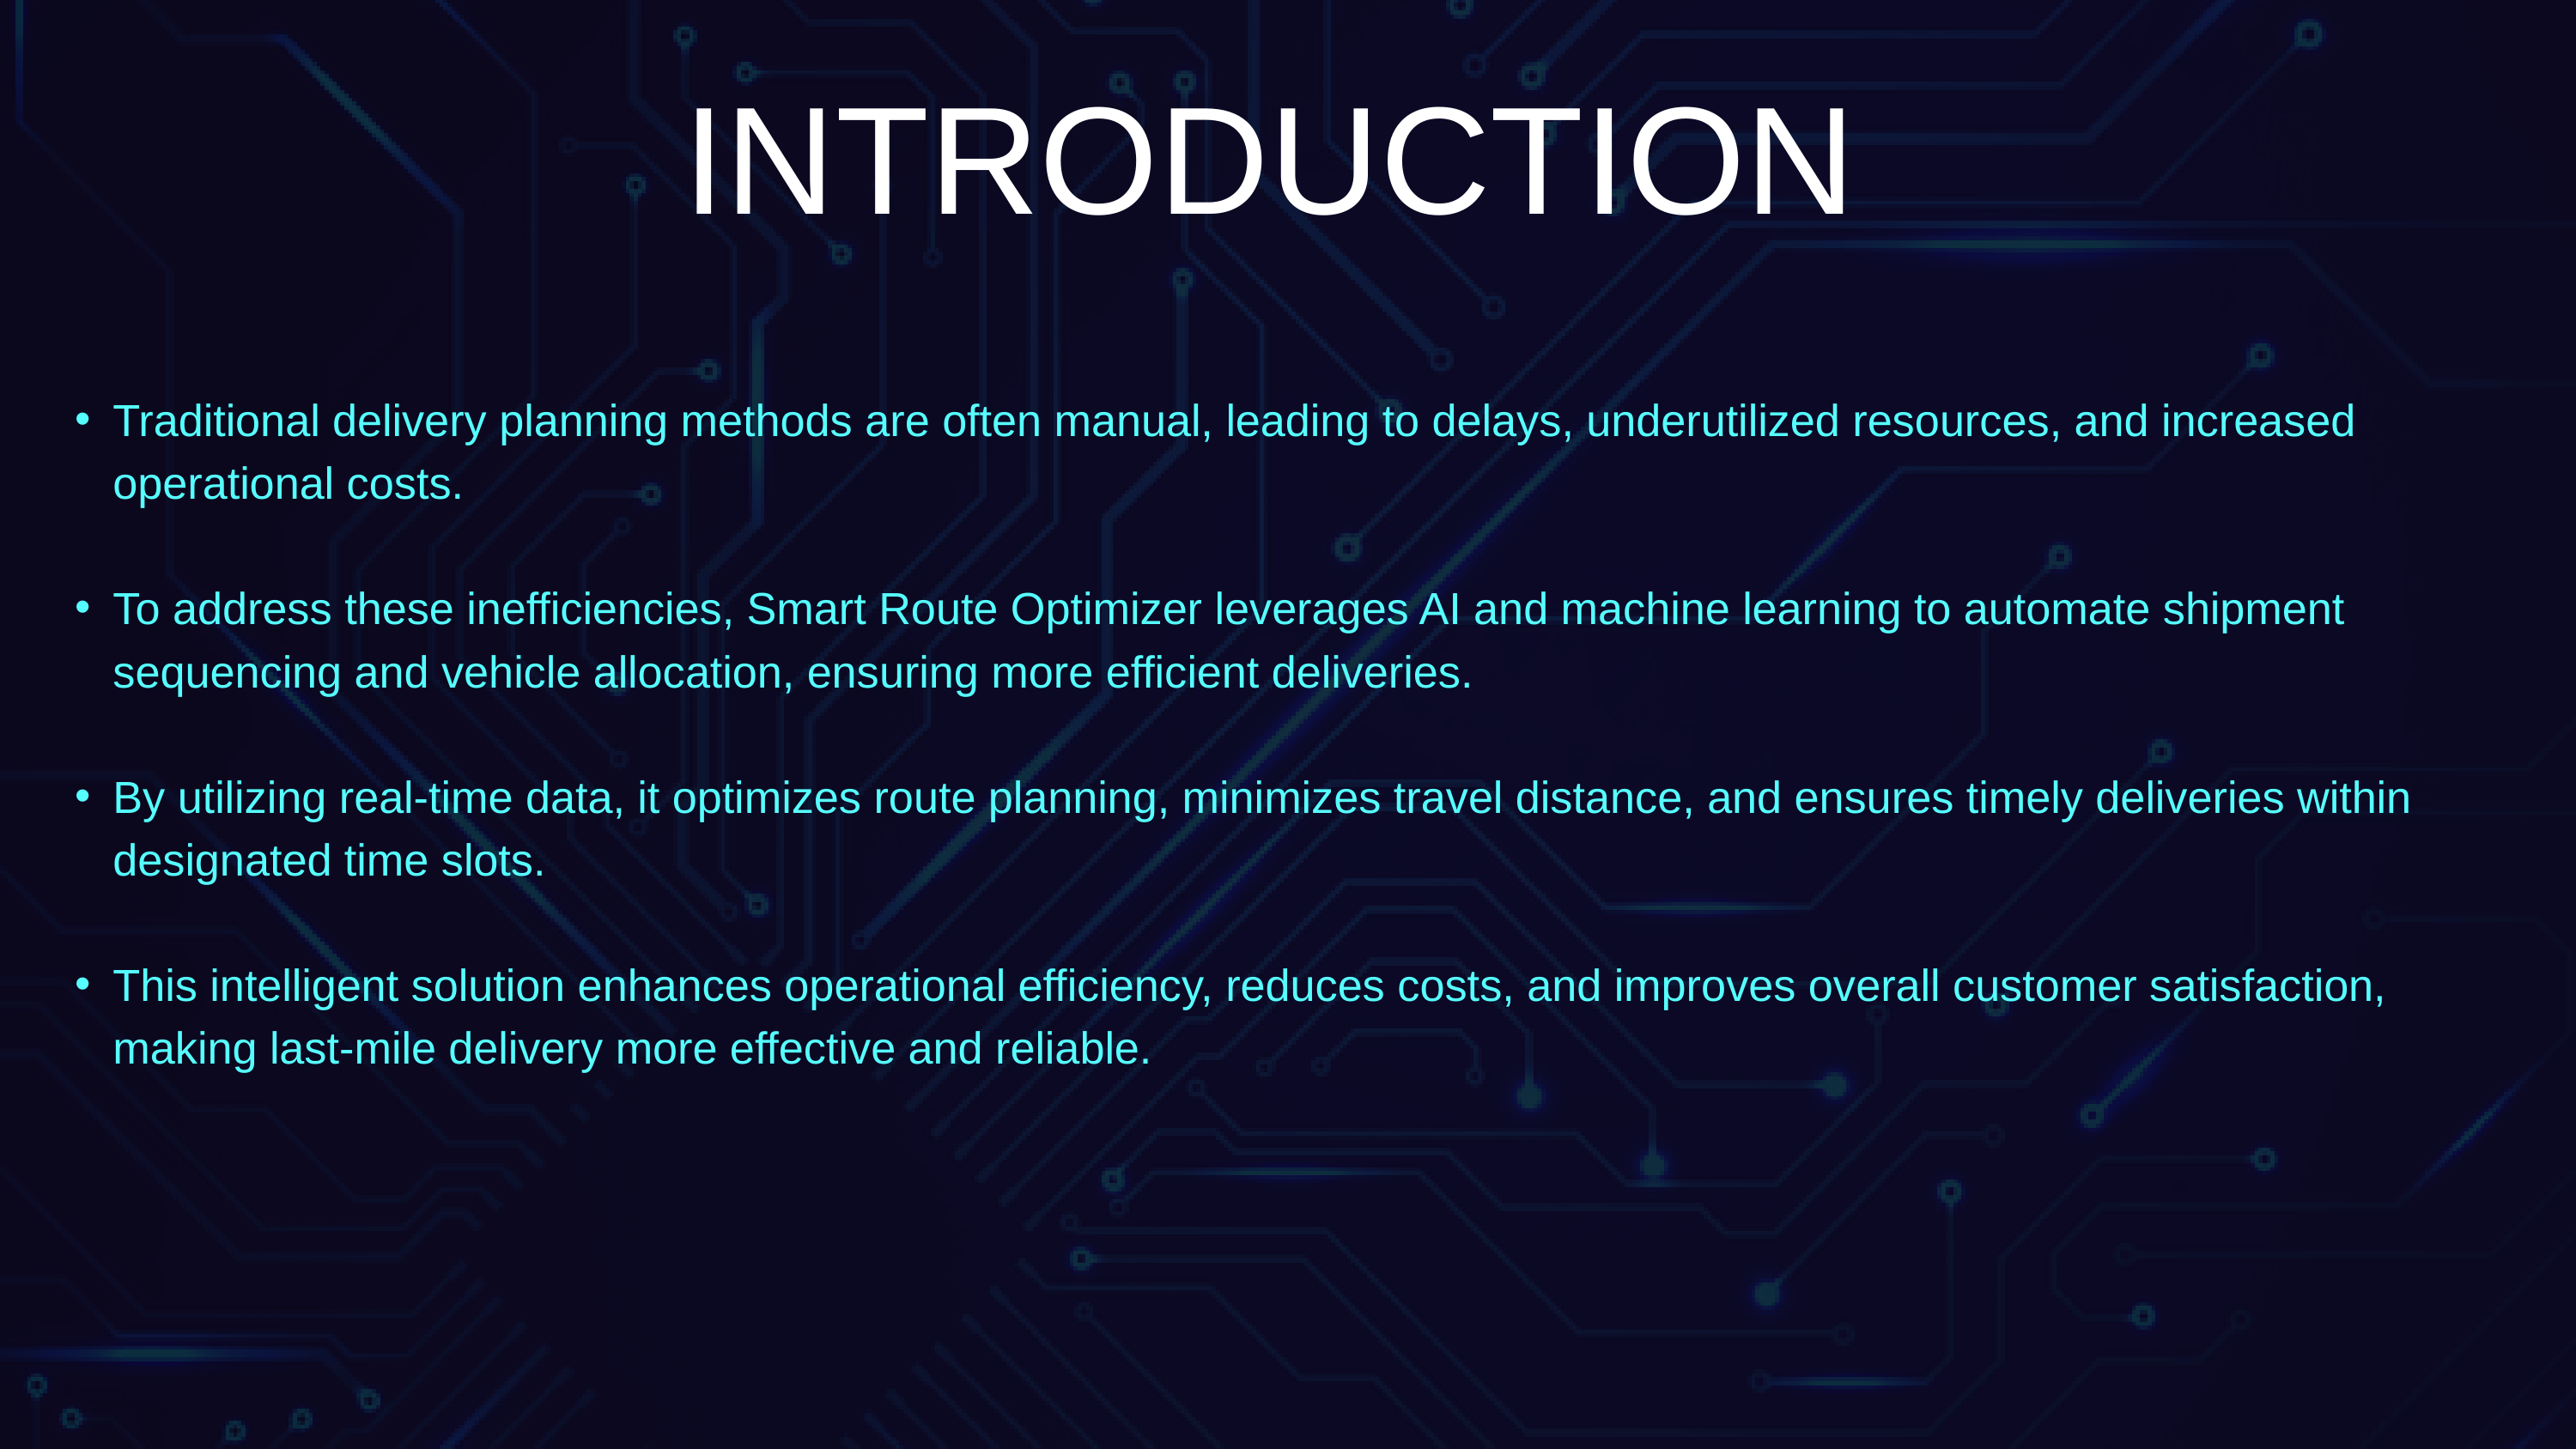

INTRODUCTION

Traditional delivery planning methods are often manual, leading to delays, underutilized resources, and increased operational costs.

To address these inefficiencies, Smart Route Optimizer leverages AI and machine learning to automate shipment sequencing and vehicle allocation, ensuring more efficient deliveries.

By utilizing real-time data, it optimizes route planning, minimizes travel distance, and ensures timely deliveries within designated time slots.

This intelligent solution enhances operational efficiency, reduces costs, and improves overall customer satisfaction, making last-mile delivery more effective and reliable.